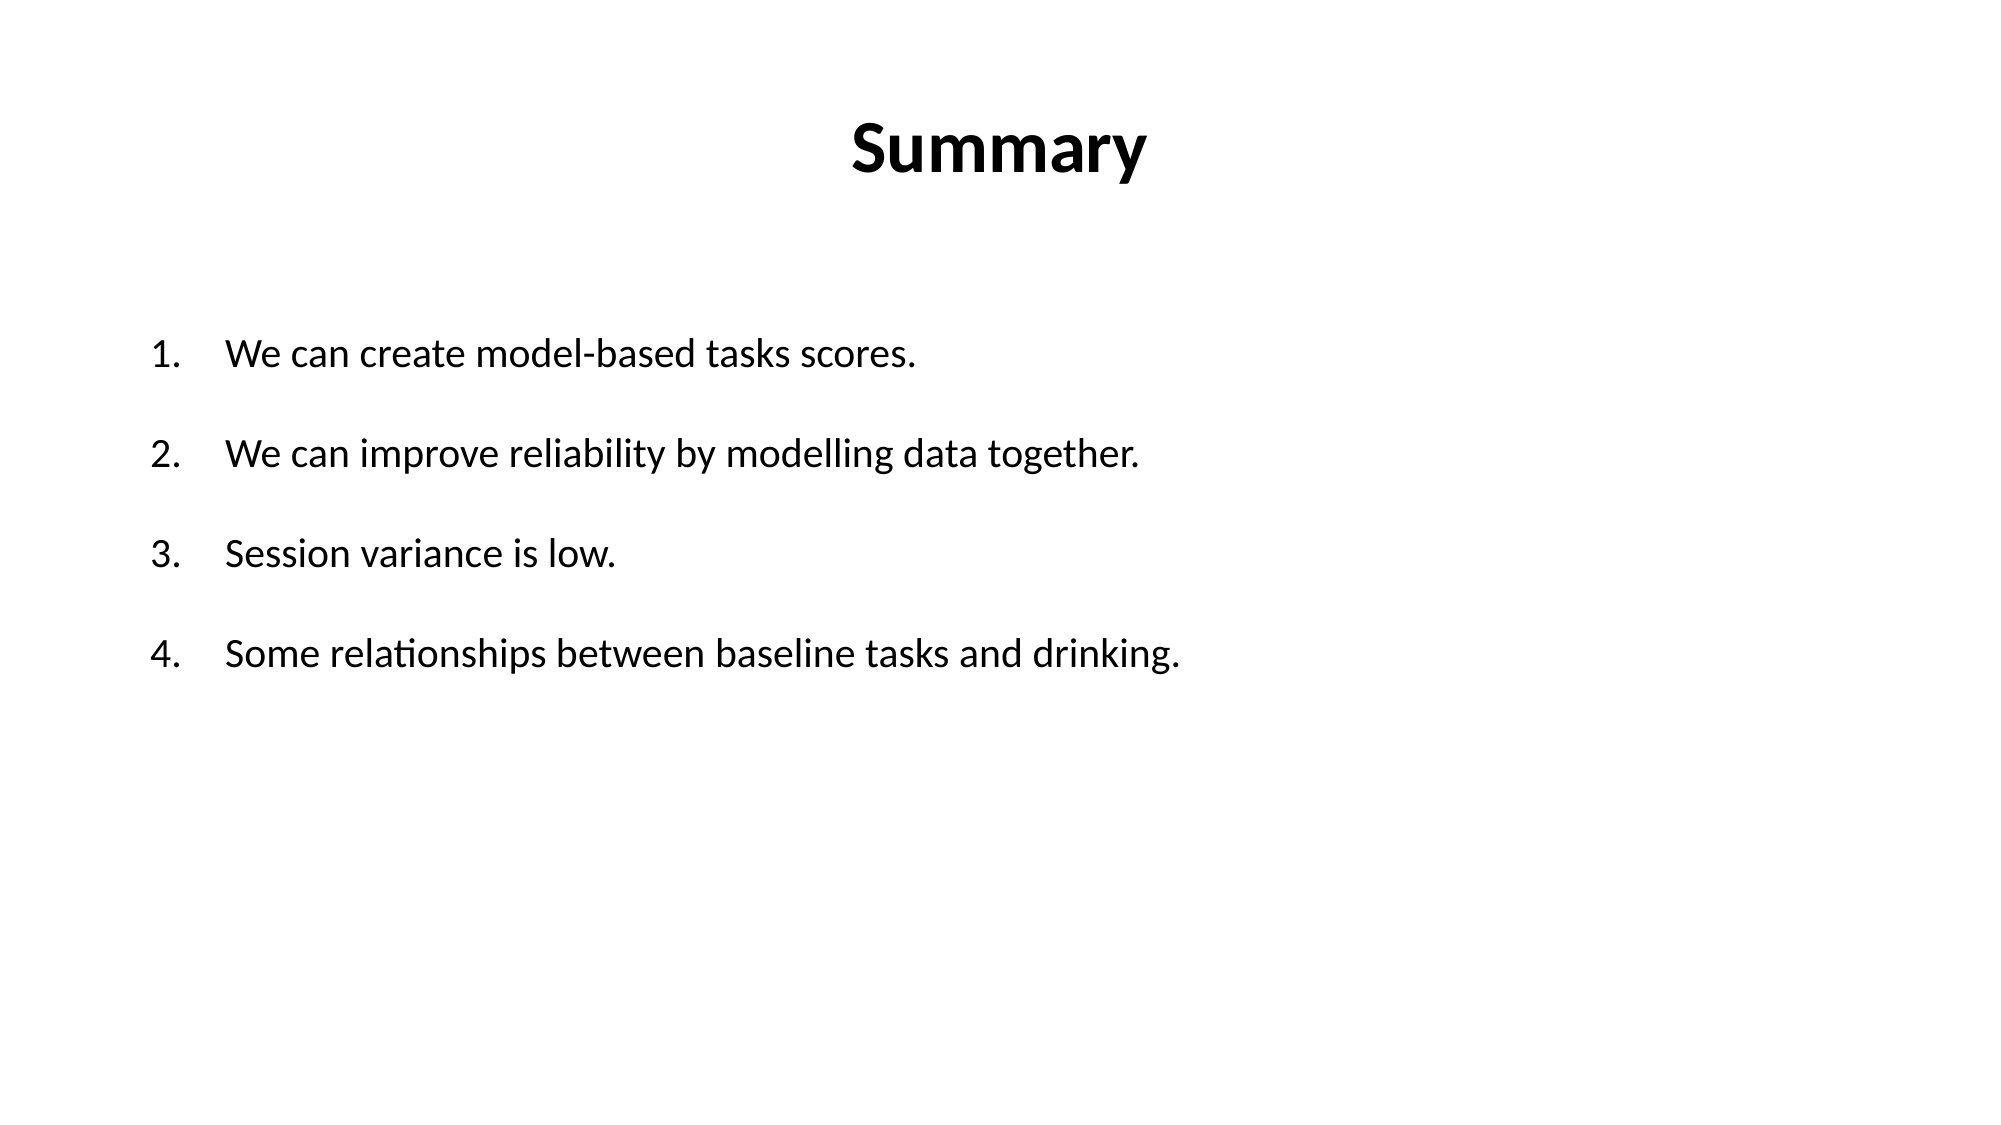

Summary
We can create model-based tasks scores.
We can improve reliability by modelling data together.
Session variance is low.
Some relationships between baseline tasks and drinking.